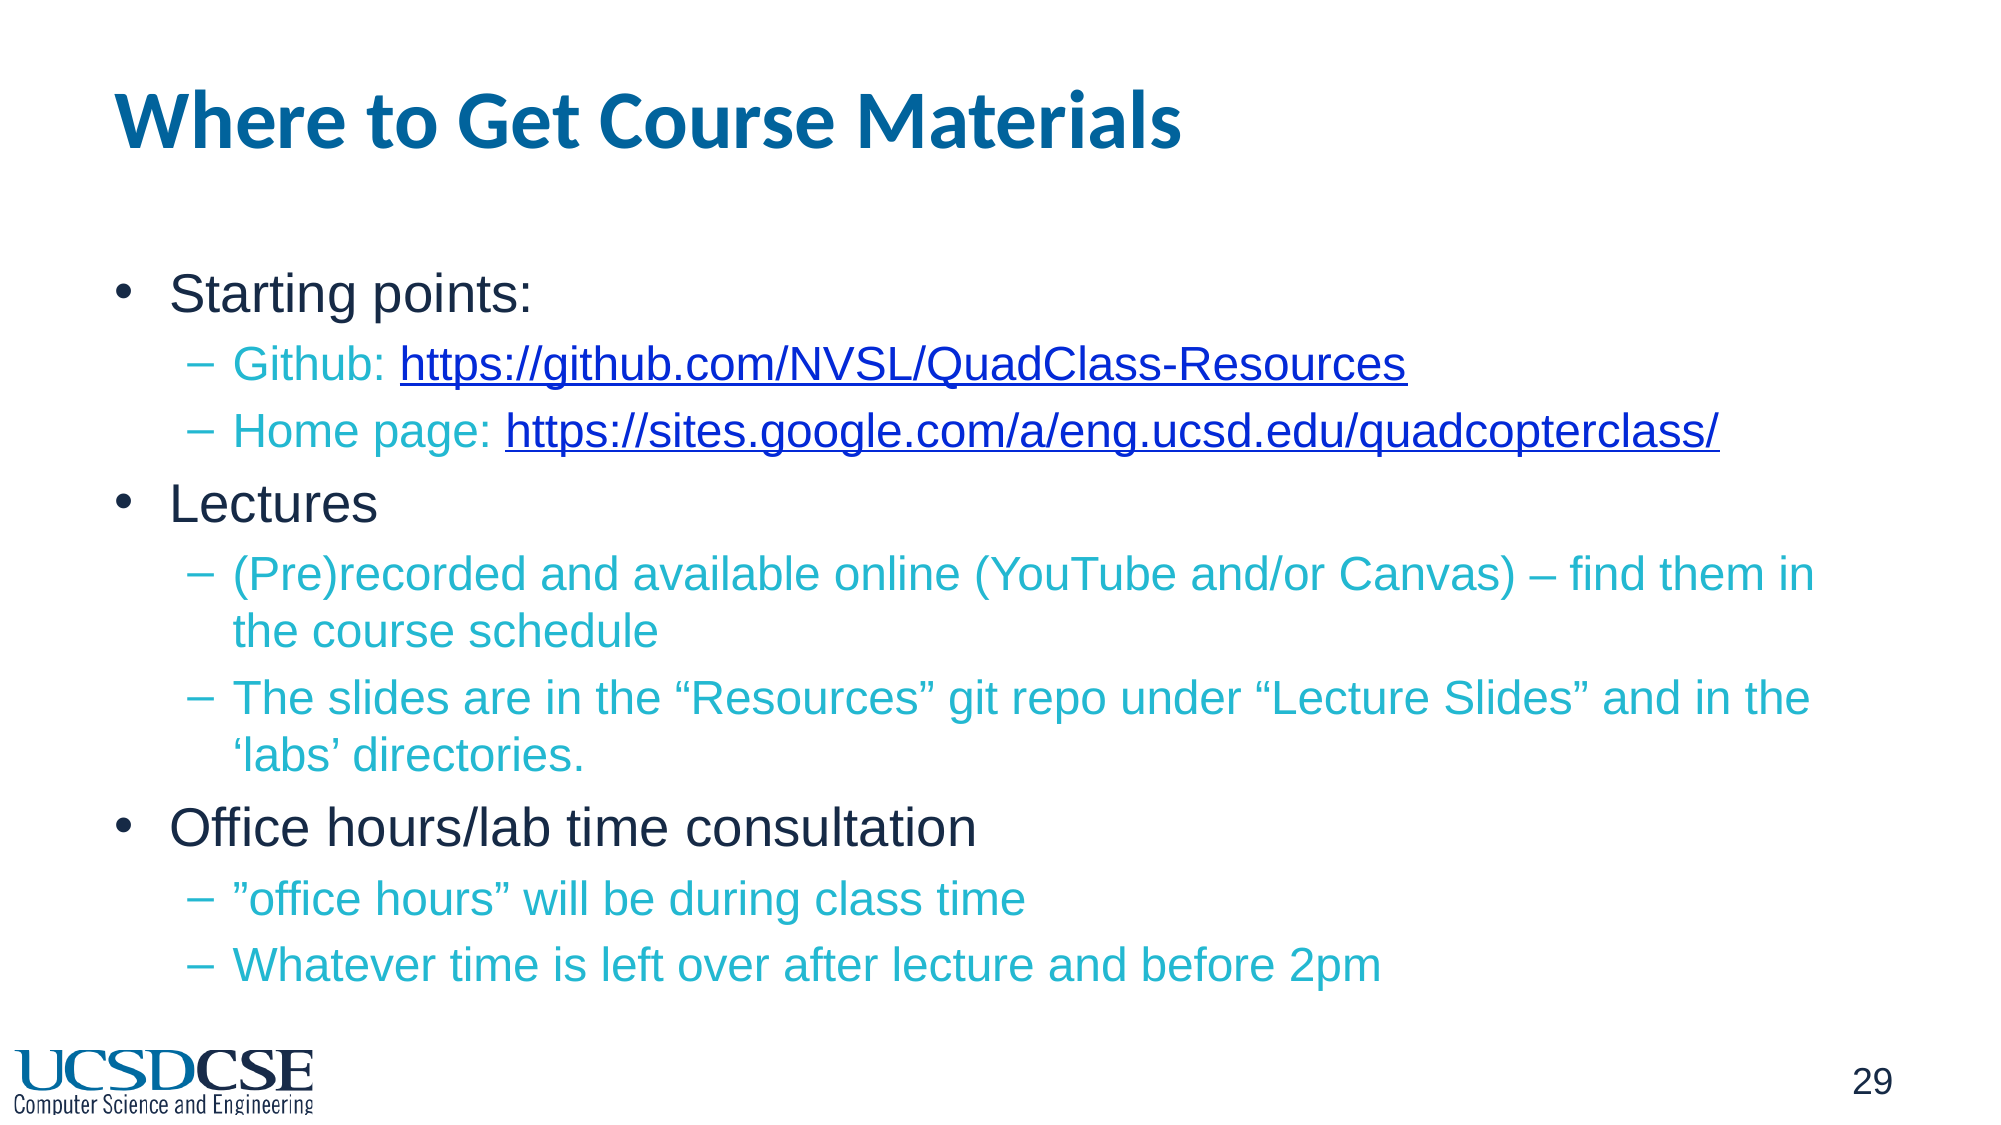

# Where to Get Course Materials
Starting points:
Github: https://github.com/NVSL/QuadClass-Resources
Home page: https://sites.google.com/a/eng.ucsd.edu/quadcopterclass/
Lectures
(Pre)recorded and available online (YouTube and/or Canvas) – find them in the course schedule
The slides are in the “Resources” git repo under “Lecture Slides” and in the ‘labs’ directories.
Office hours/lab time consultation
”office hours” will be during class time
Whatever time is left over after lecture and before 2pm